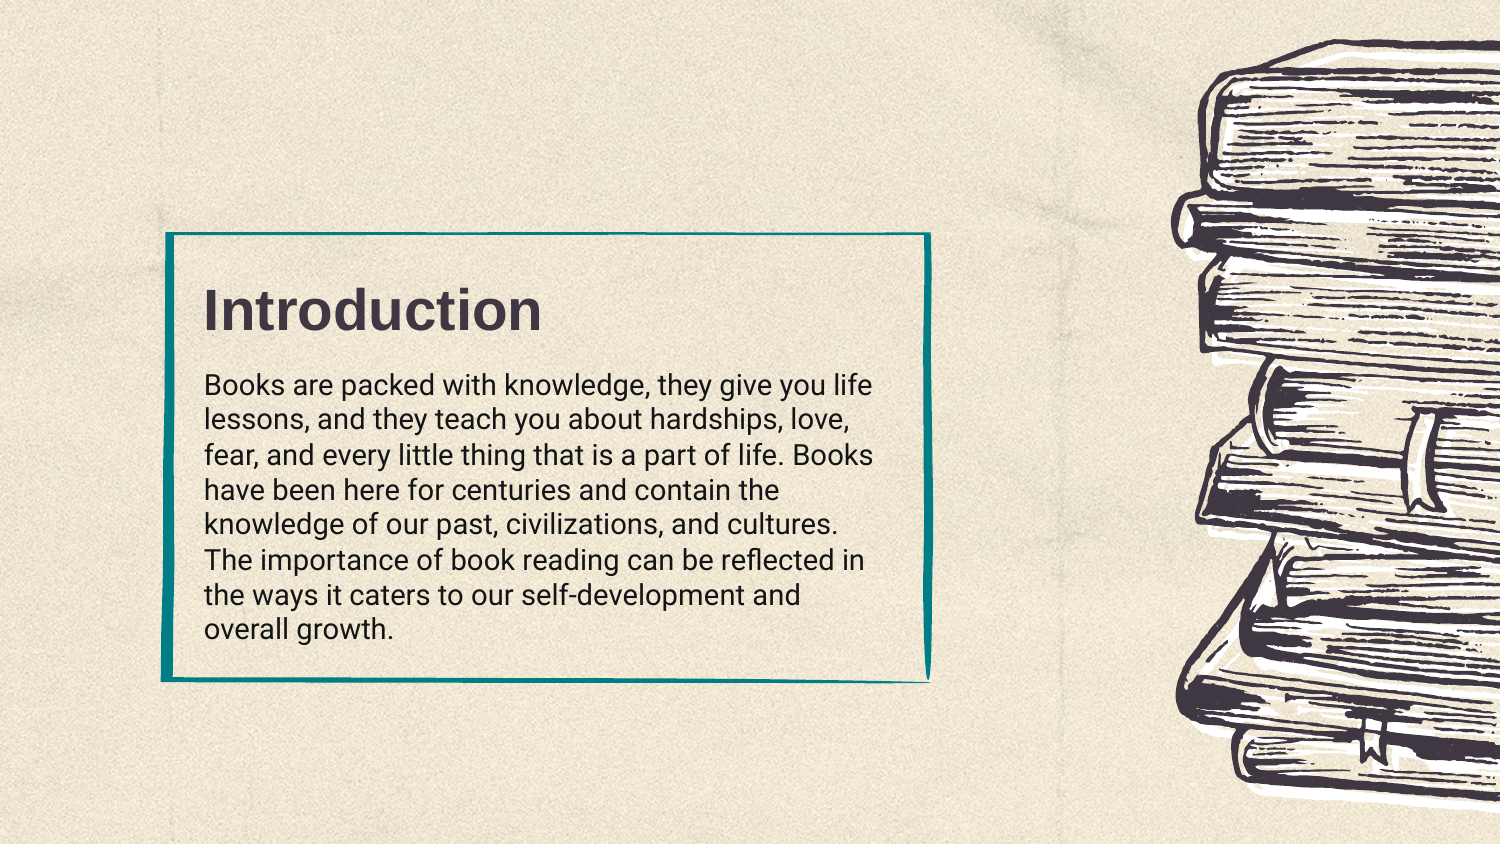

# Introduction
Books are packed with knowledge, they give you life lessons, and they teach you about hardships, love, fear, and every little thing that is a part of life. Books have been here for centuries and contain the knowledge of our past, civilizations, and cultures. The importance of book reading can be reflected in the ways it caters to our self-development and overall growth.